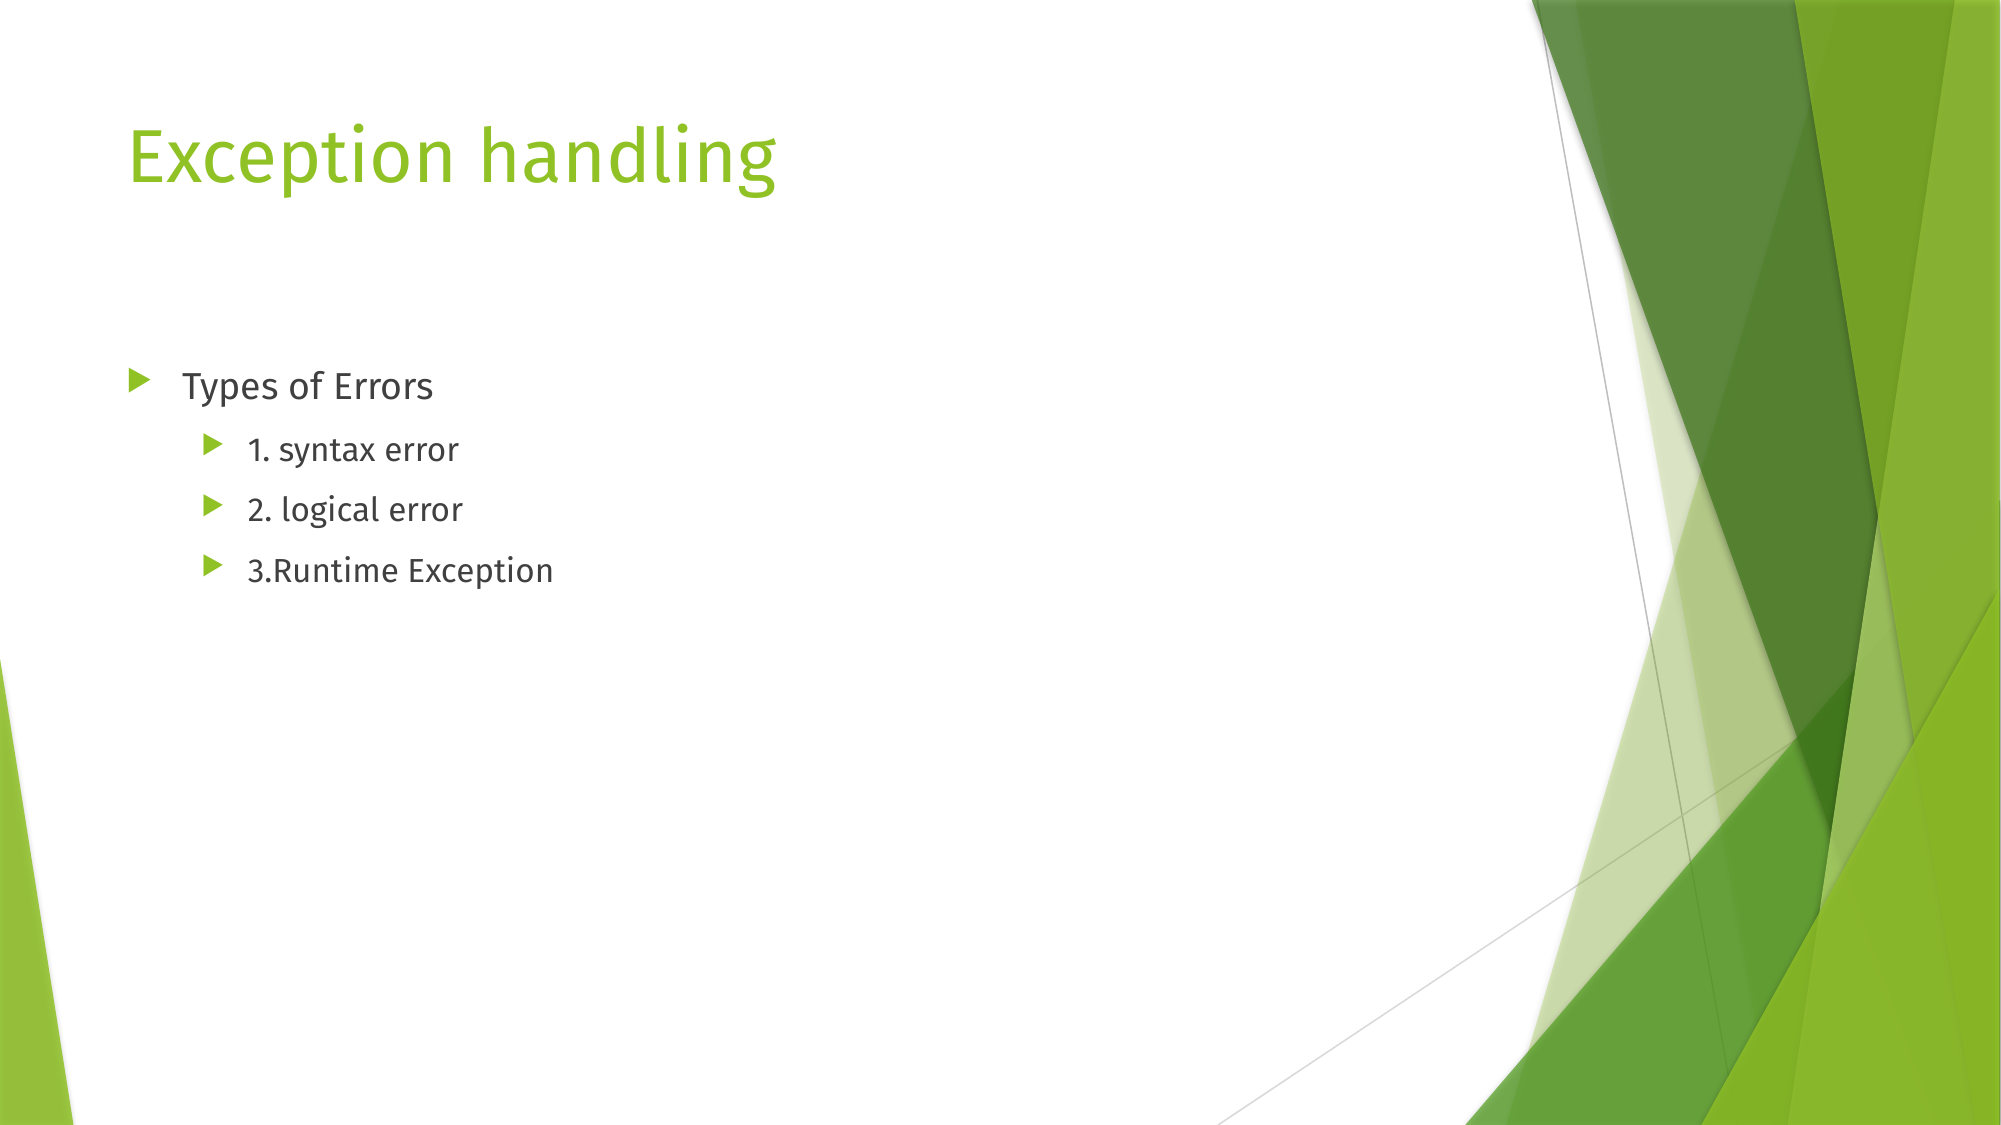

# Exception handling
Types of Errors
1. syntax error
2. logical error
3.Runtime Exception